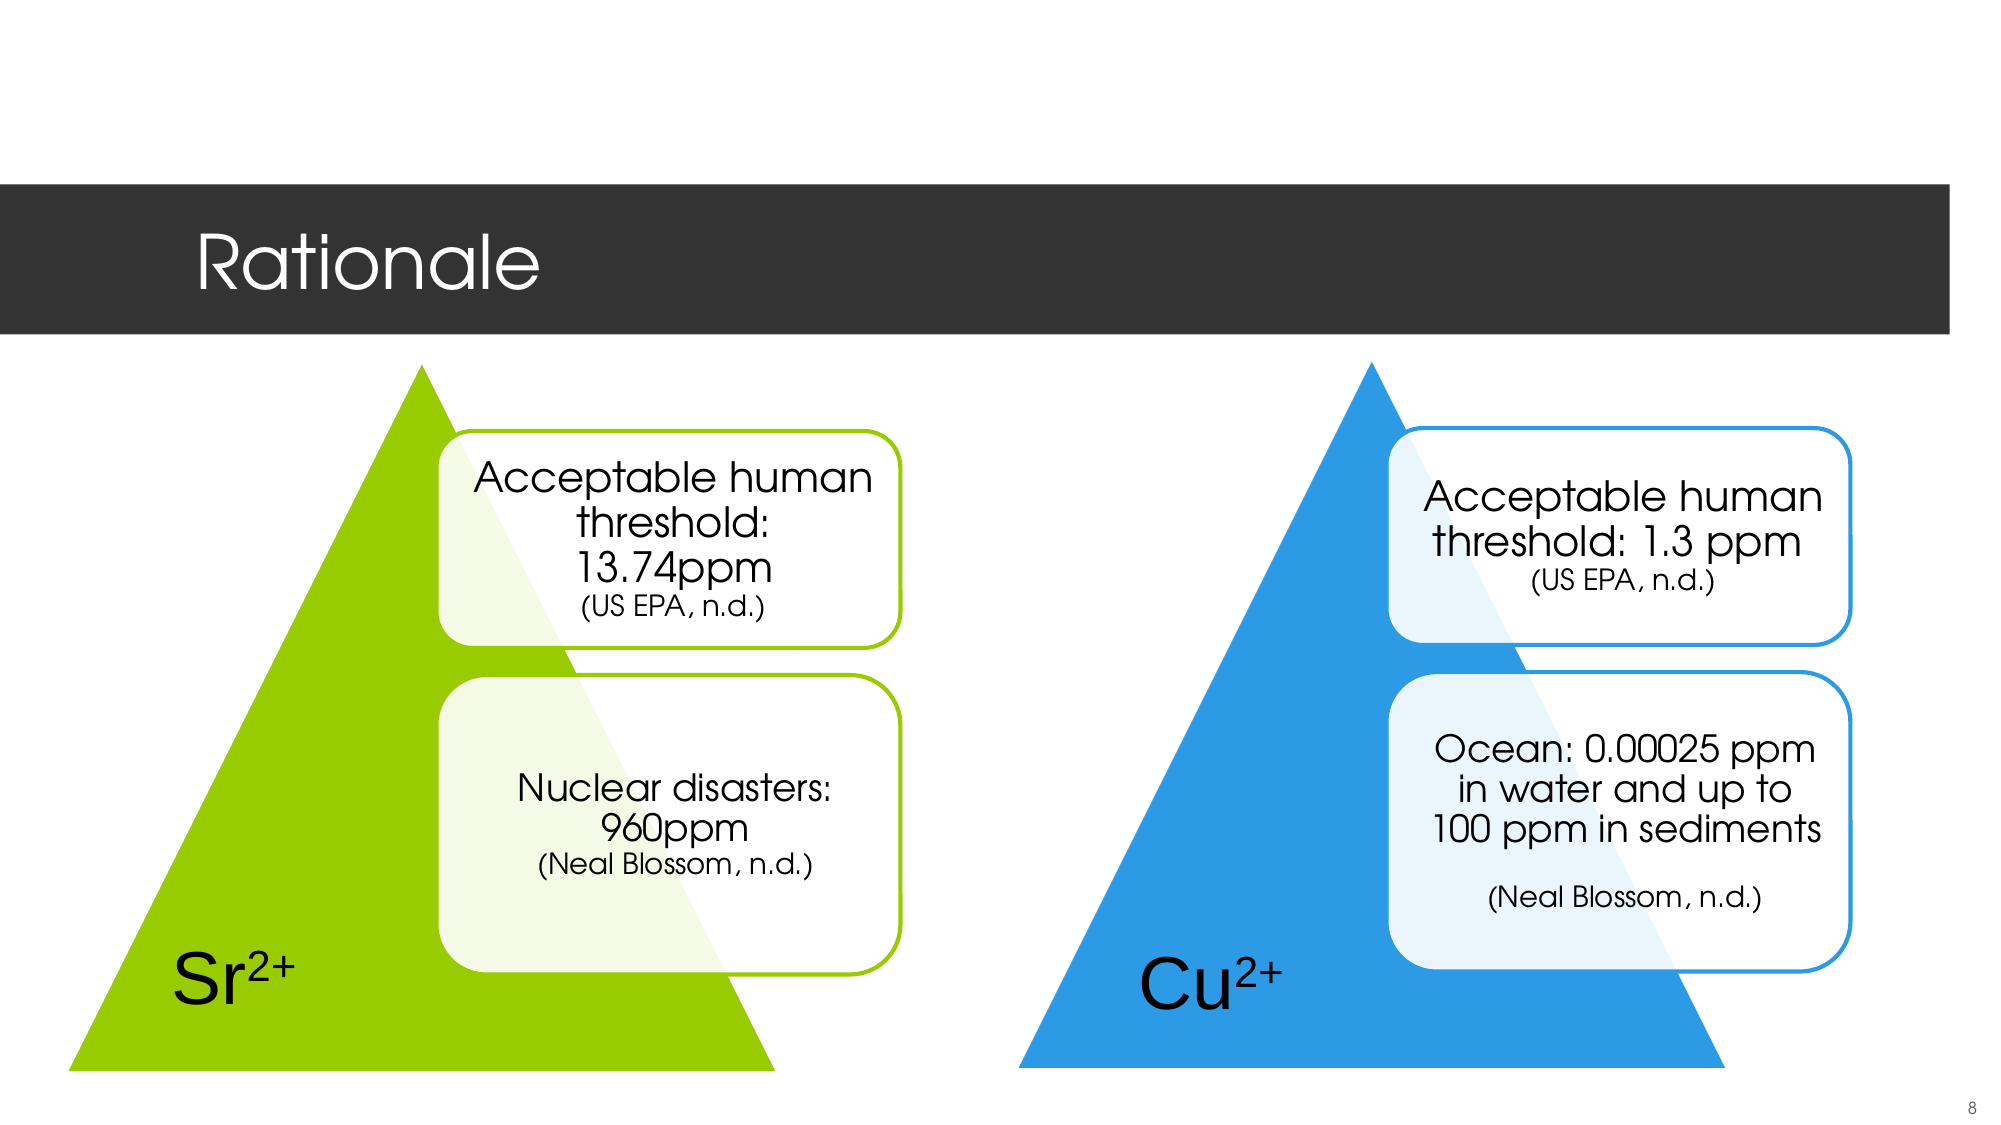

# Rationale
Acceptable human threshold: 1.3 ppm
(US EPA, n.d.)
Ocean: 0.00025 ppm in water and up to 100 ppm in sediments
(Neal Blossom, n.d.)
Acceptable human threshold: 13.74ppm
(US EPA, n.d.)
Nuclear disasters: 960ppm
(Neal Blossom, n.d.)
Sr2+
Cu2+
8